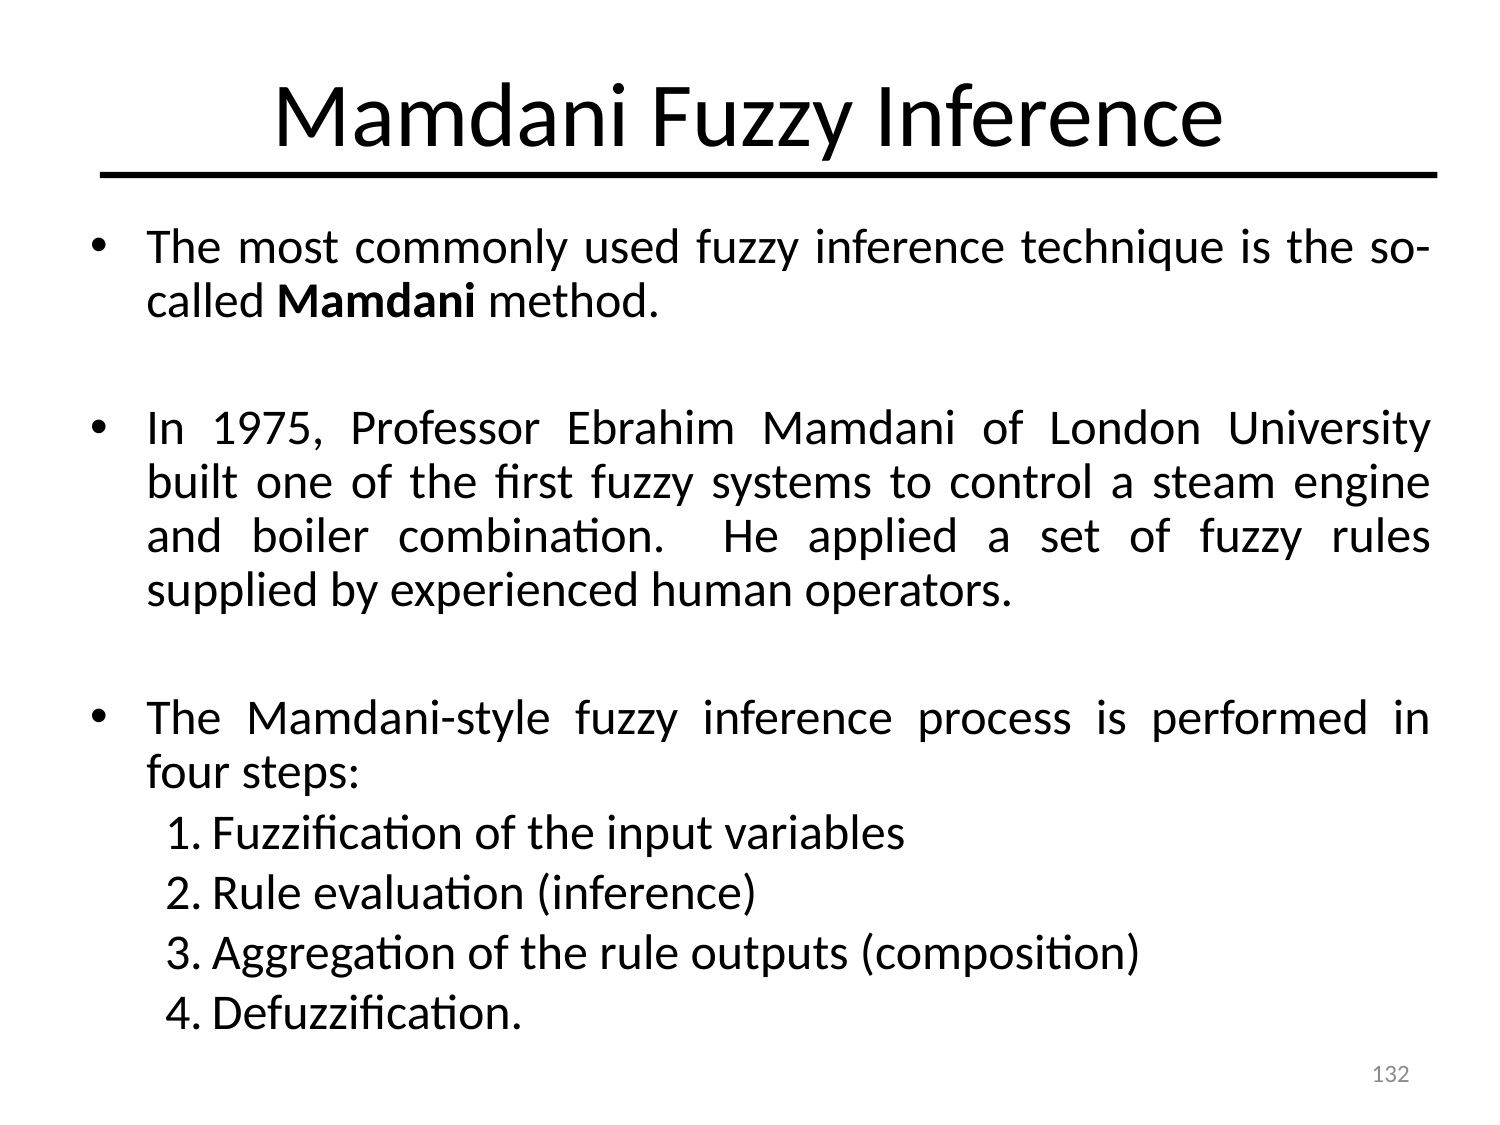

# Mamdani Fuzzy Inference

The most commonly used fuzzy inference technique is the so-called Mamdani method.

In 1975, Professor Ebrahim Mamdani of London University built one of the first fuzzy systems to control a steam engine and boiler combination.  He applied a set of fuzzy rules supplied by experienced human operators.

The Mamdani-style fuzzy inference process is performed in four steps:
Fuzzification of the input variables
Rule evaluation (inference)
Aggregation of the rule outputs (composition)
Defuzzification.

132